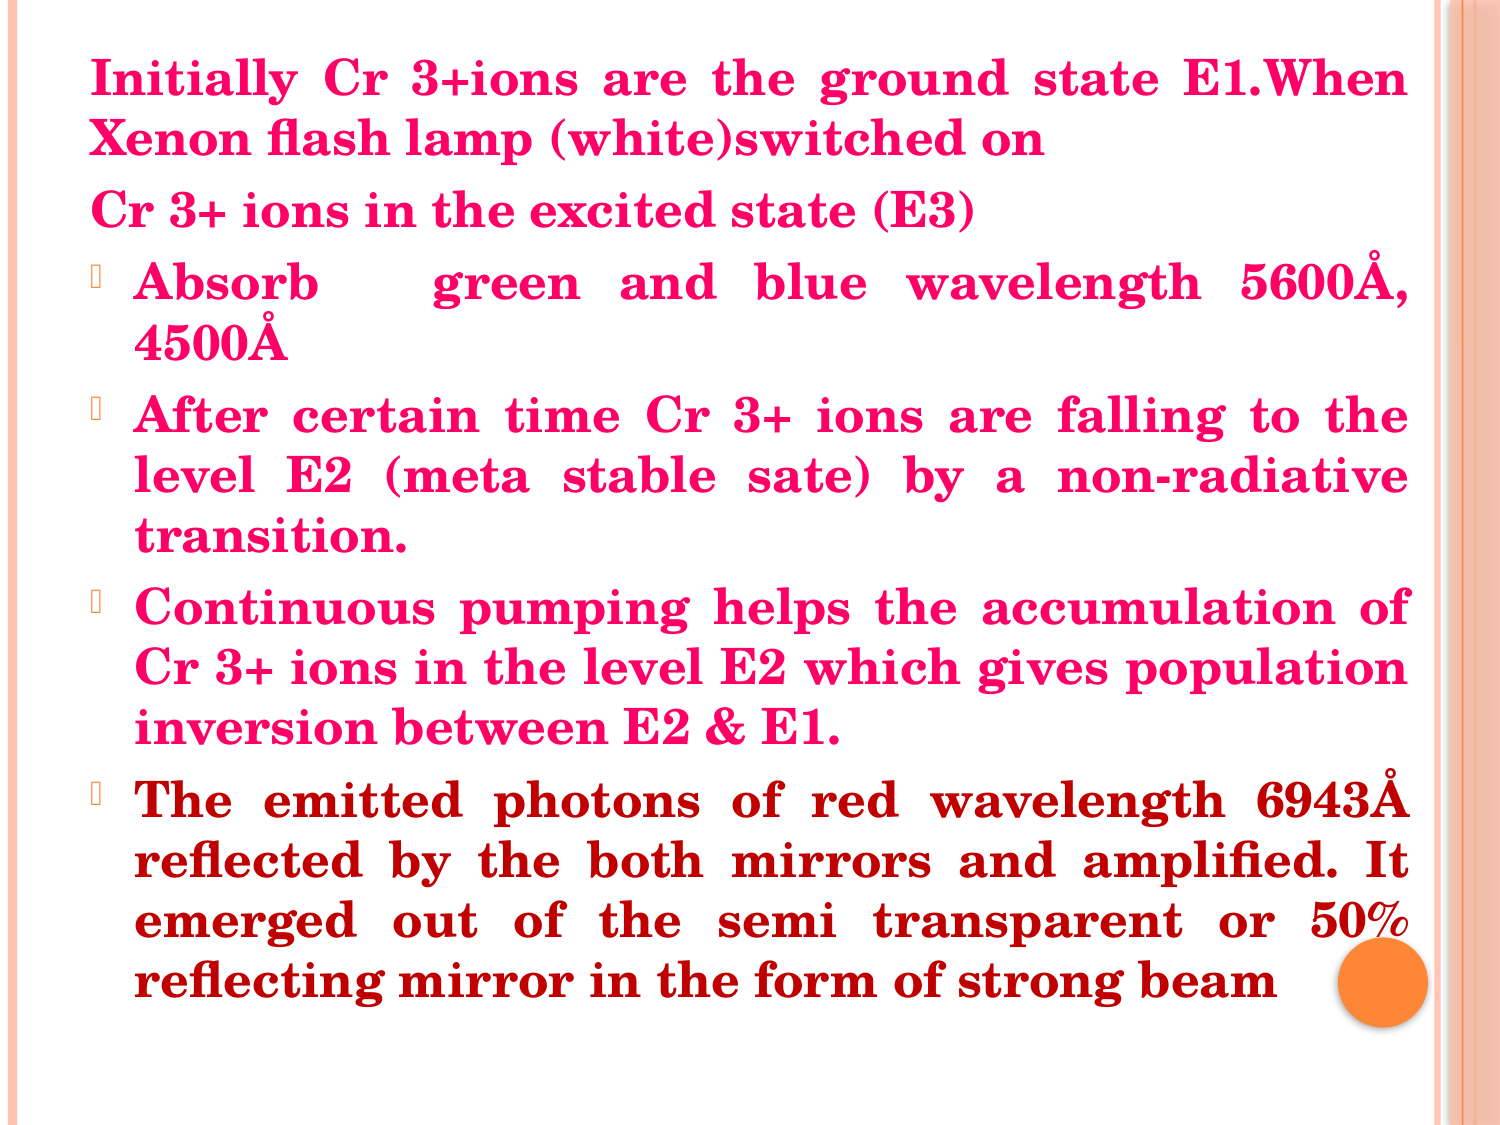

Initially Cr 3+ions are the ground state E1.When Xenon flash lamp (white)switched on
Cr 3+ ions in the excited state (E3)
Absorb   green and blue wavelength 5600Å, 4500Å
After certain time Cr 3+ ions are falling to the level E2 (meta stable sate) by a non-radiative transition.
Continuous pumping helps the accumulation of Cr 3+ ions in the level E2 which gives population inversion between E2 & E1.
The emitted photons of red wavelength 6943Å reflected by the both mirrors and amplified. It emerged out of the semi transparent or 50% reflecting mirror in the form of strong beam